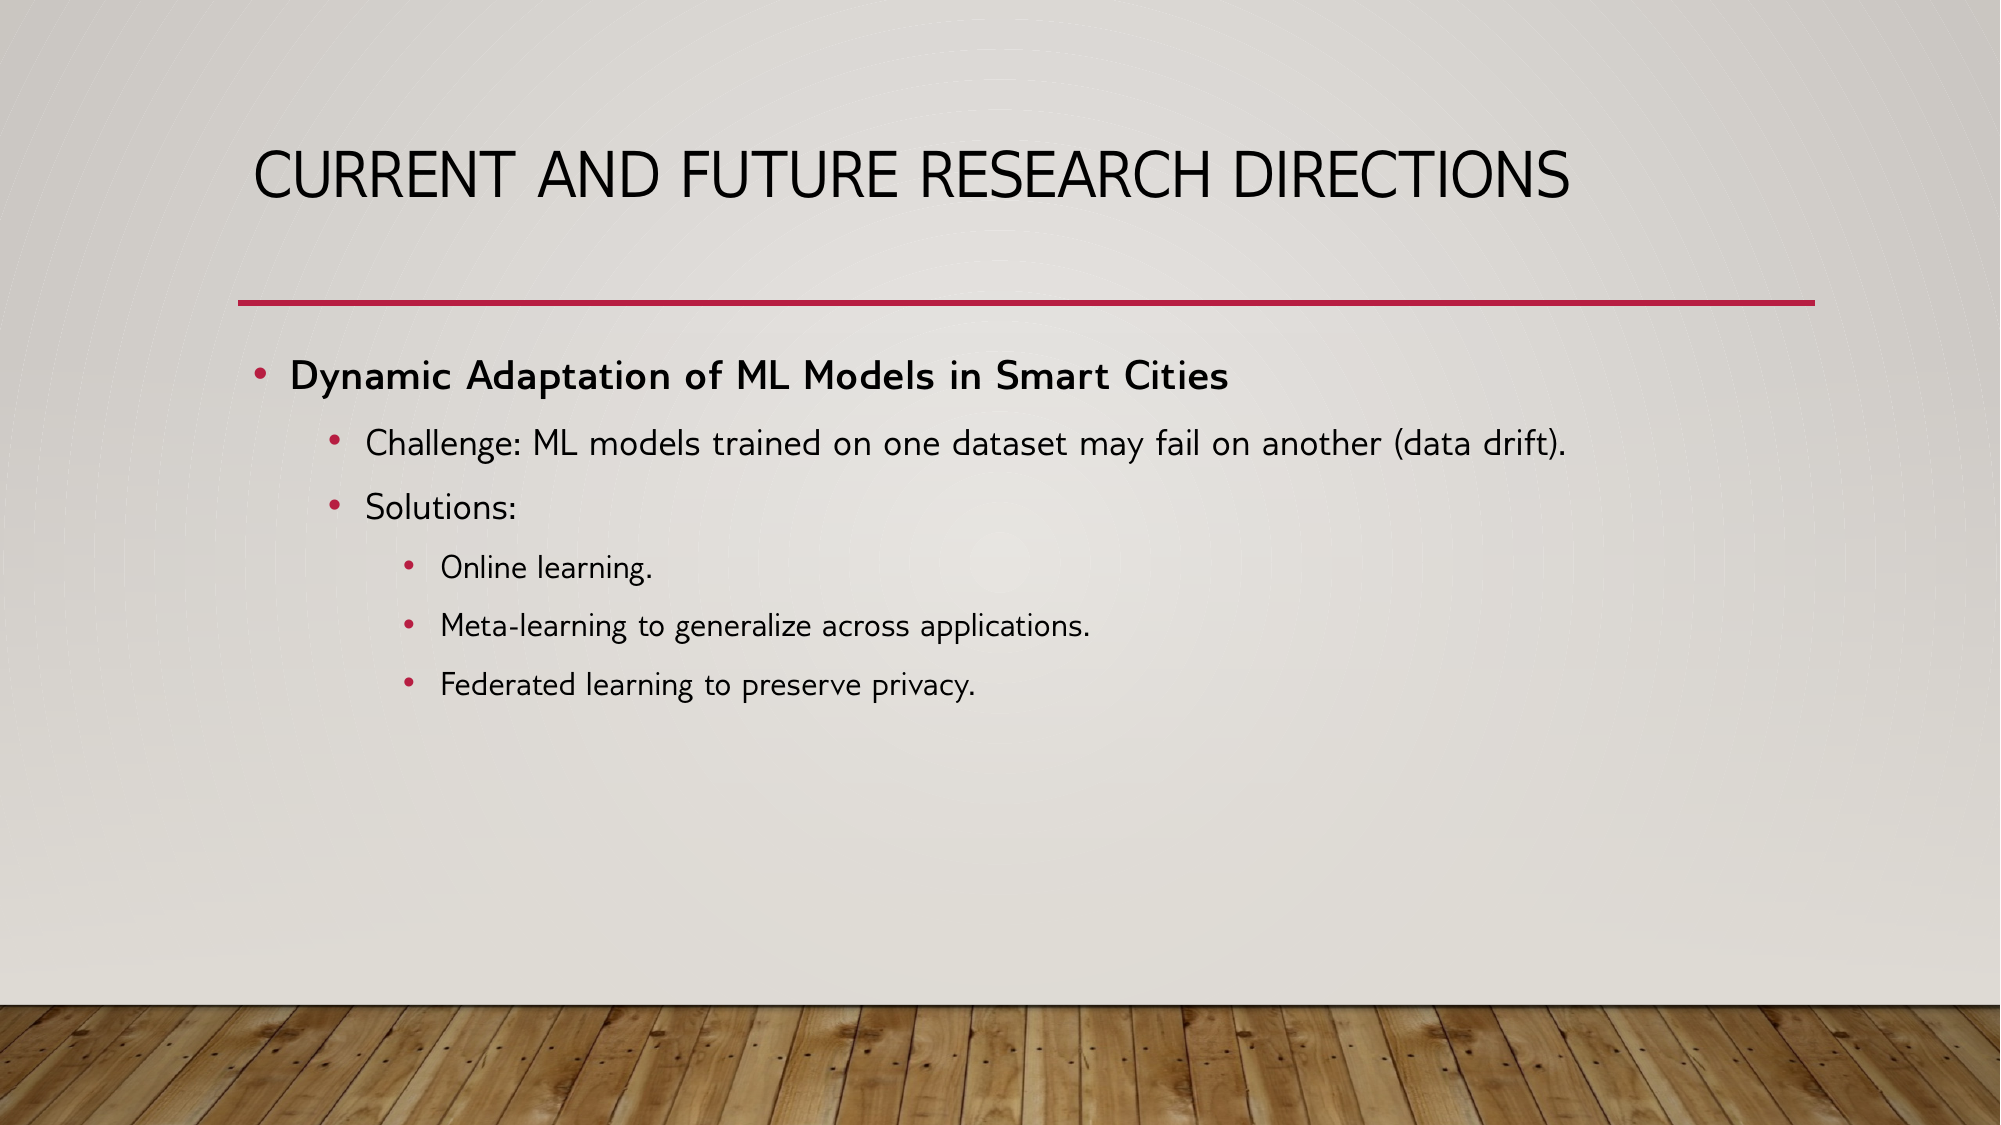

# Current and Future Research Directions
Dynamic Adaptation of ML Models in Smart Cities
Challenge: ML models trained on one dataset may fail on another (data drift).
Solutions:
Online learning.
Meta-learning to generalize across applications.
Federated learning to preserve privacy.